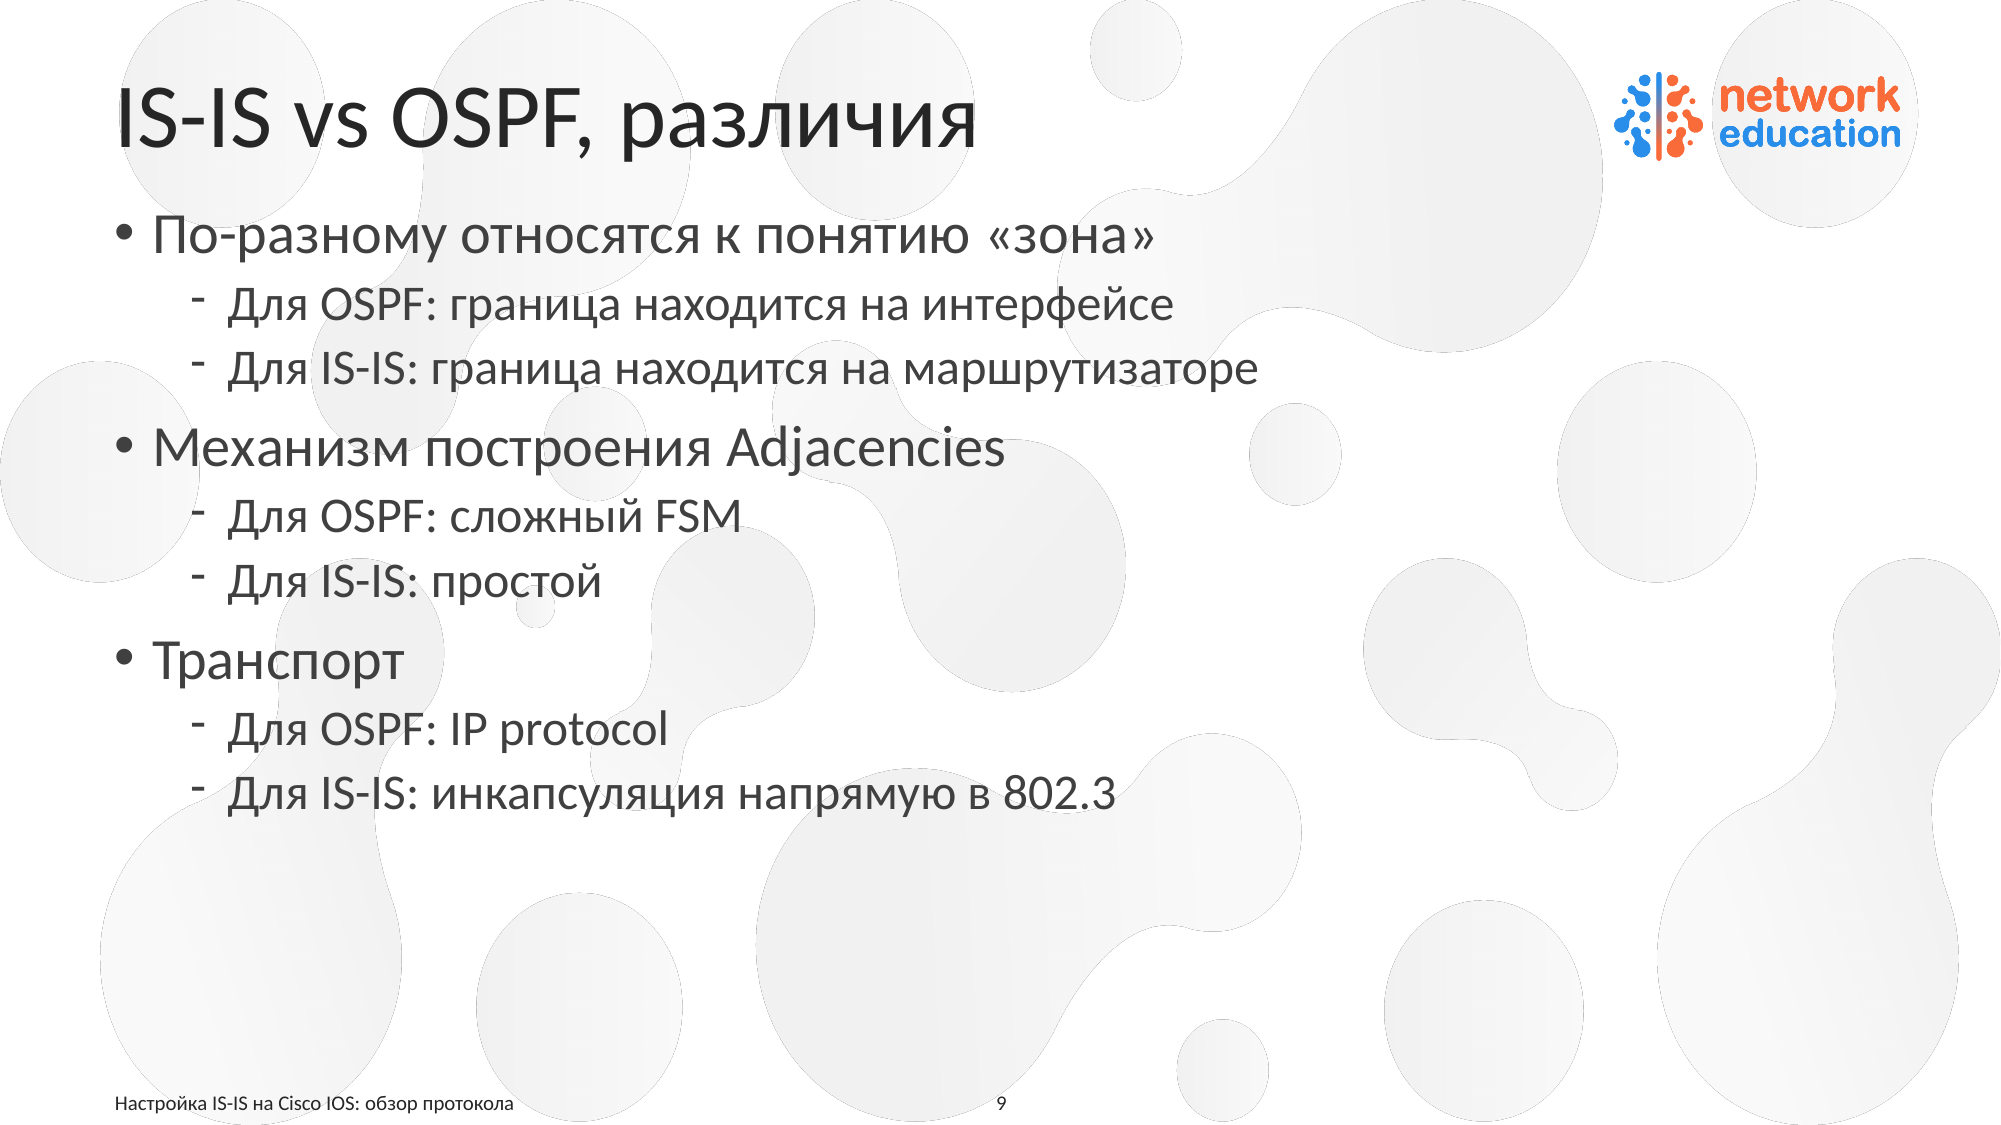

# IS-IS vs OSPF, различия
По-разному относятся к понятию «зона»
Для OSPF: граница находится на интерфейсе
Для IS-IS: граница находится на маршрутизаторе
Механизм построения Adjacencies
Для OSPF: сложный FSM
Для IS-IS: простой
Транспорт
Для OSPF: IP protocol
Для IS-IS: инкапсуляция напрямую в 802.3
Настройка IS-IS на Cisco IOS: обзор протокола